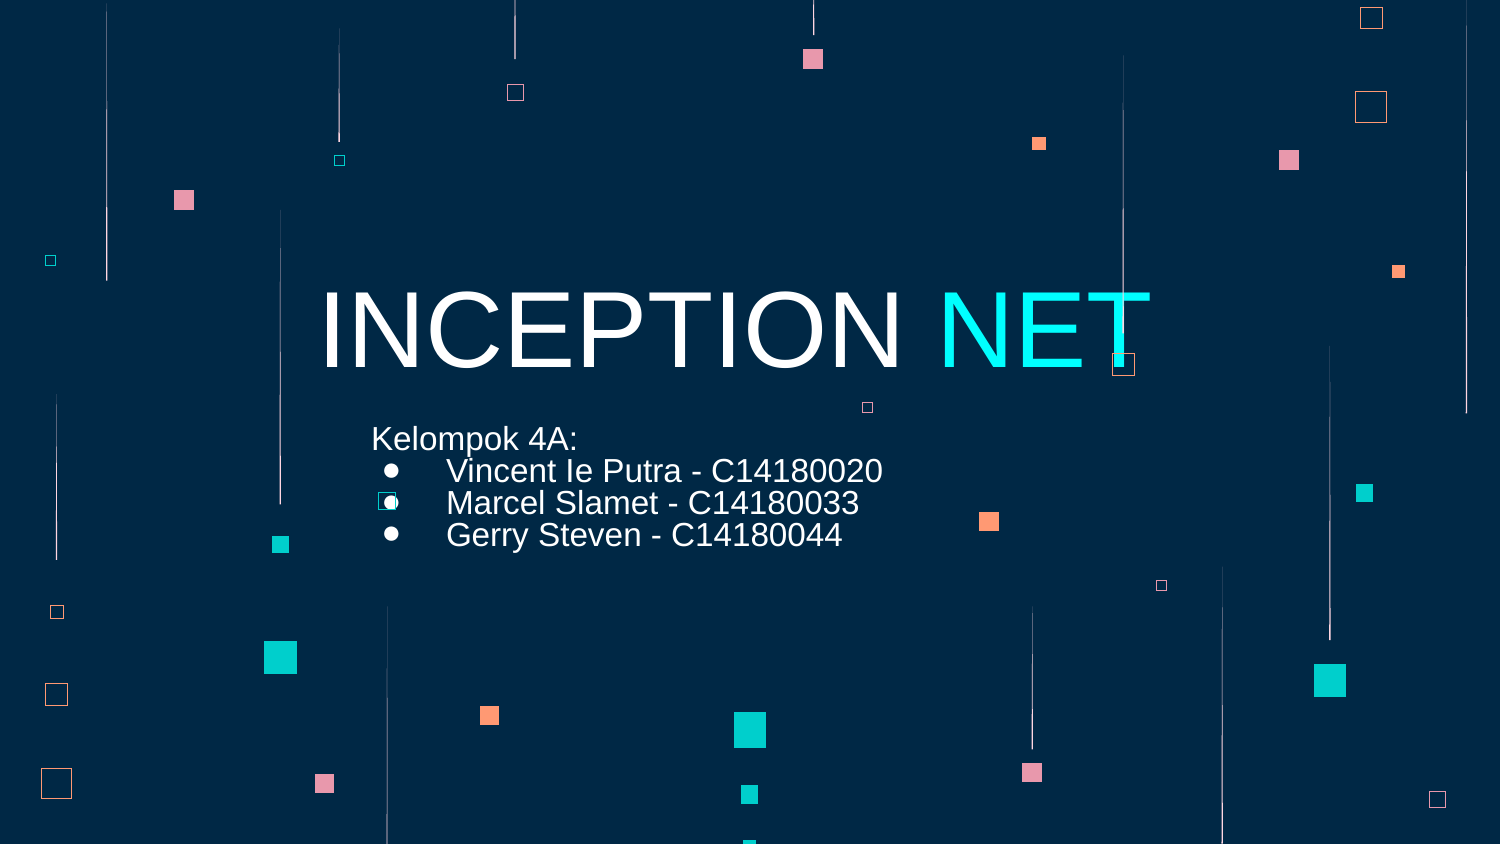

# INCEPTION NET

Kelompok 4A:
Vincent Ie Putra - C14180020
Marcel Slamet - C14180033
Gerry Steven - C14180044